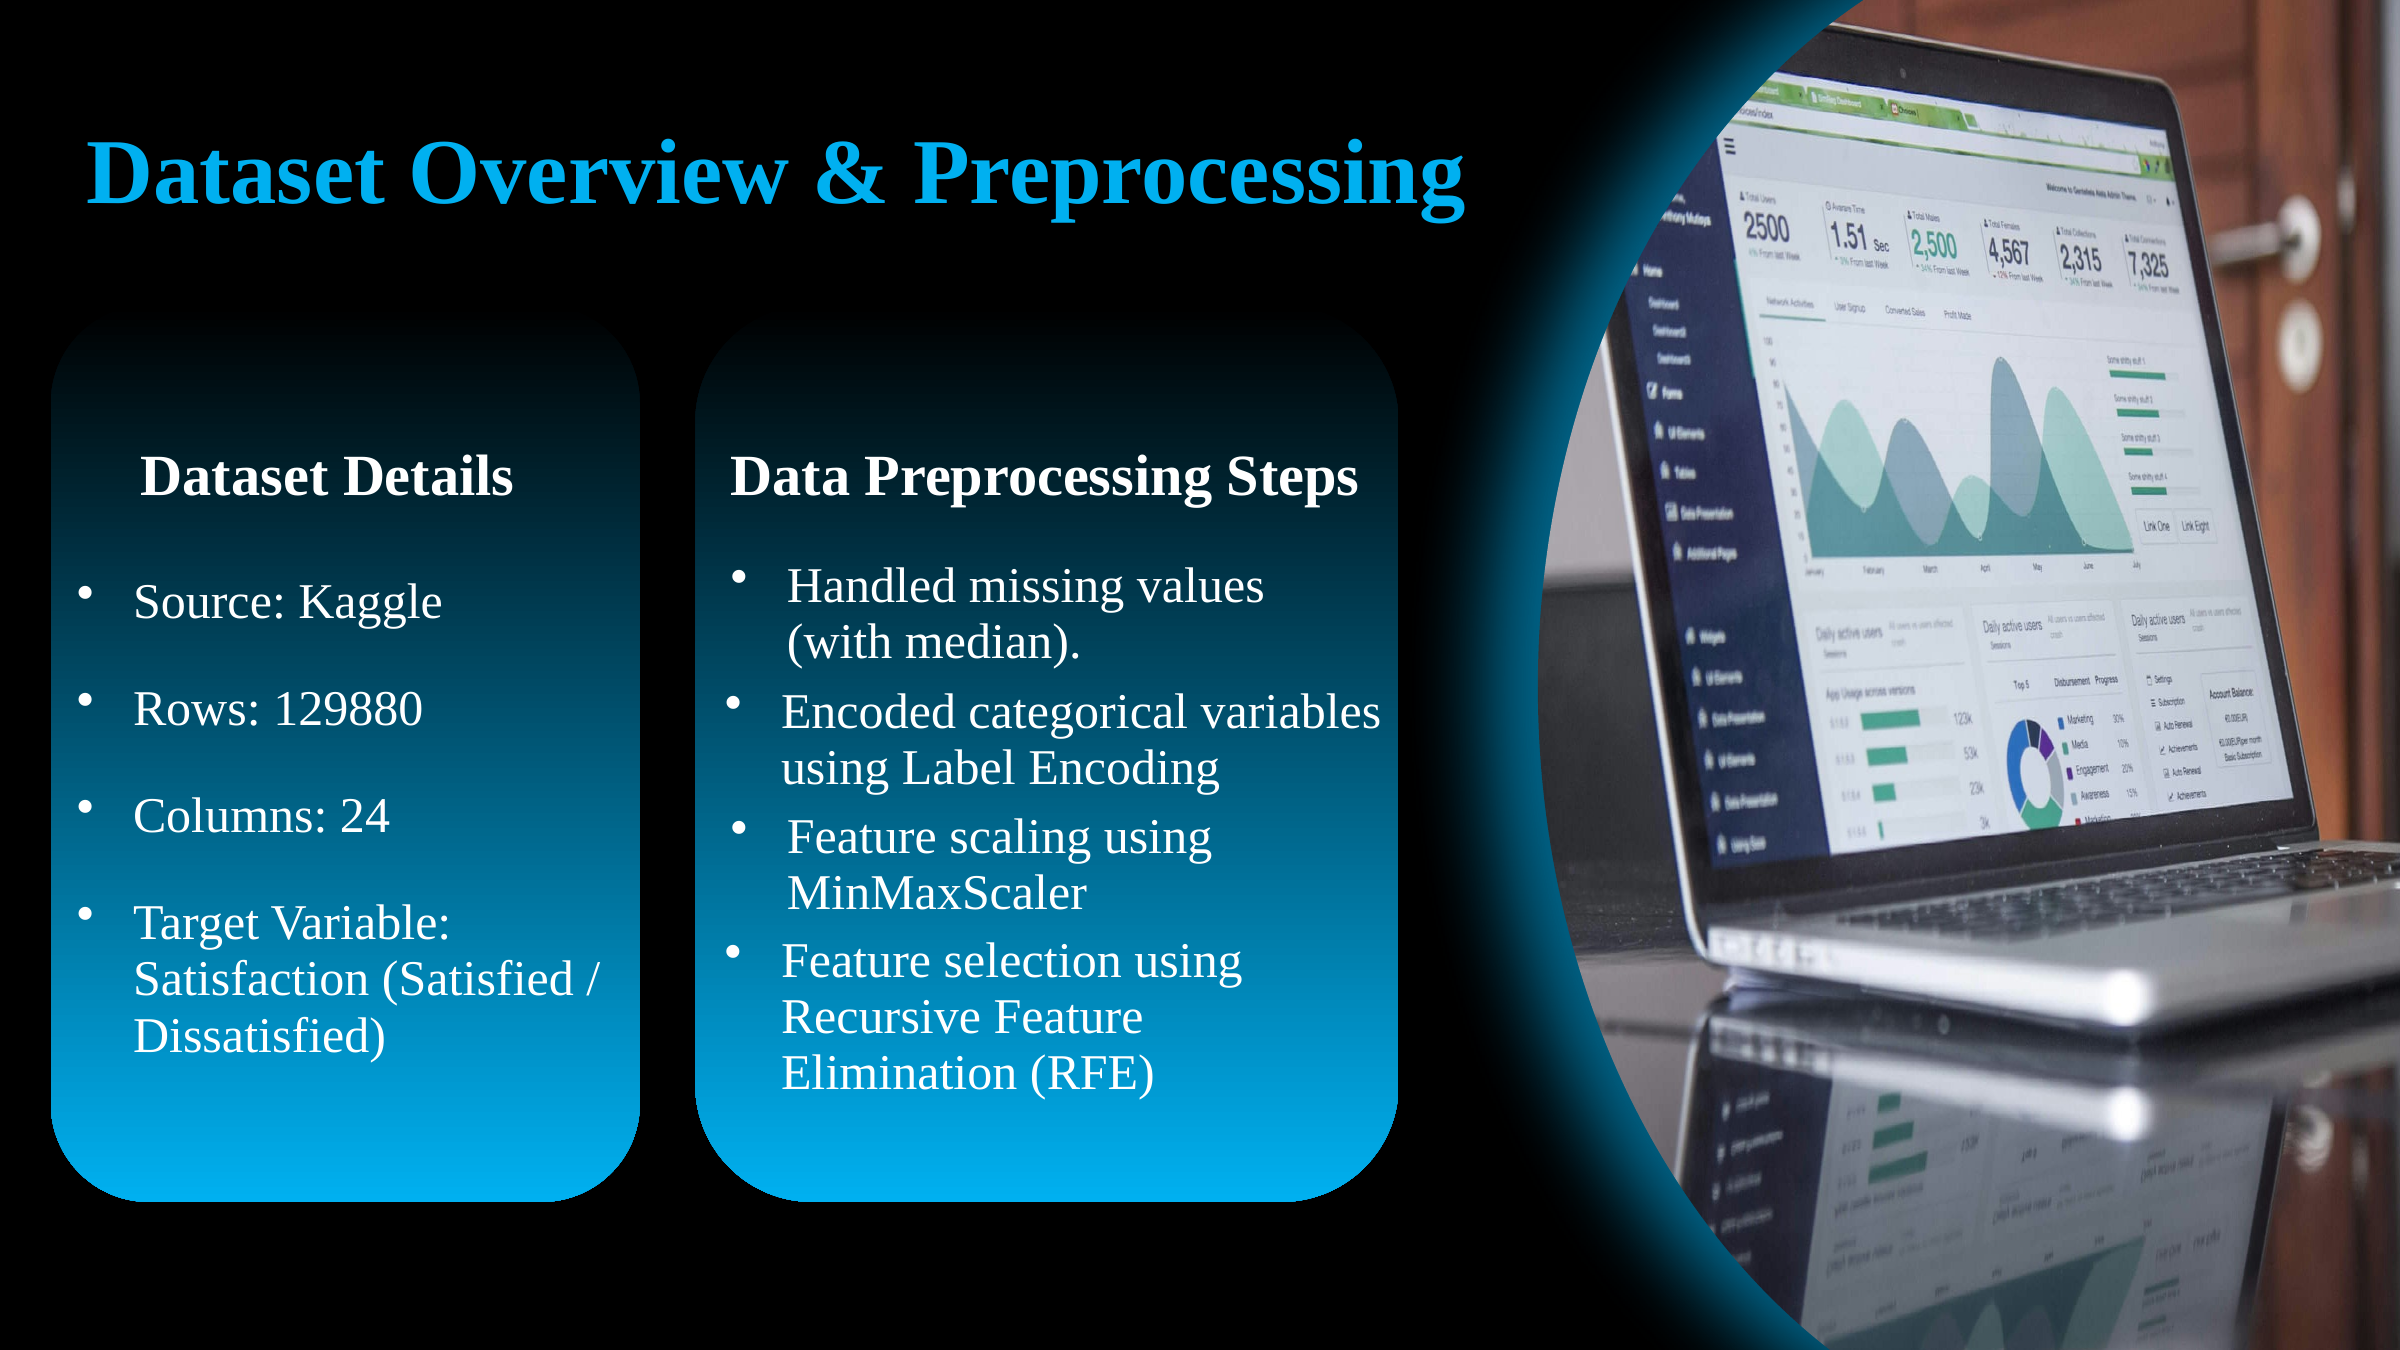

Dataset Overview & Preprocessing

Dataset Details
Source: Kaggle
Rows: 129880
Columns: 24
Target Variable: Satisfaction (Satisfied / Dissatisfied)

Data Preprocessing Steps
Handled missing values (with median).
Encoded categorical variables using Label Encoding
Feature scaling using MinMaxScaler
Feature selection using Recursive Feature Elimination (RFE)